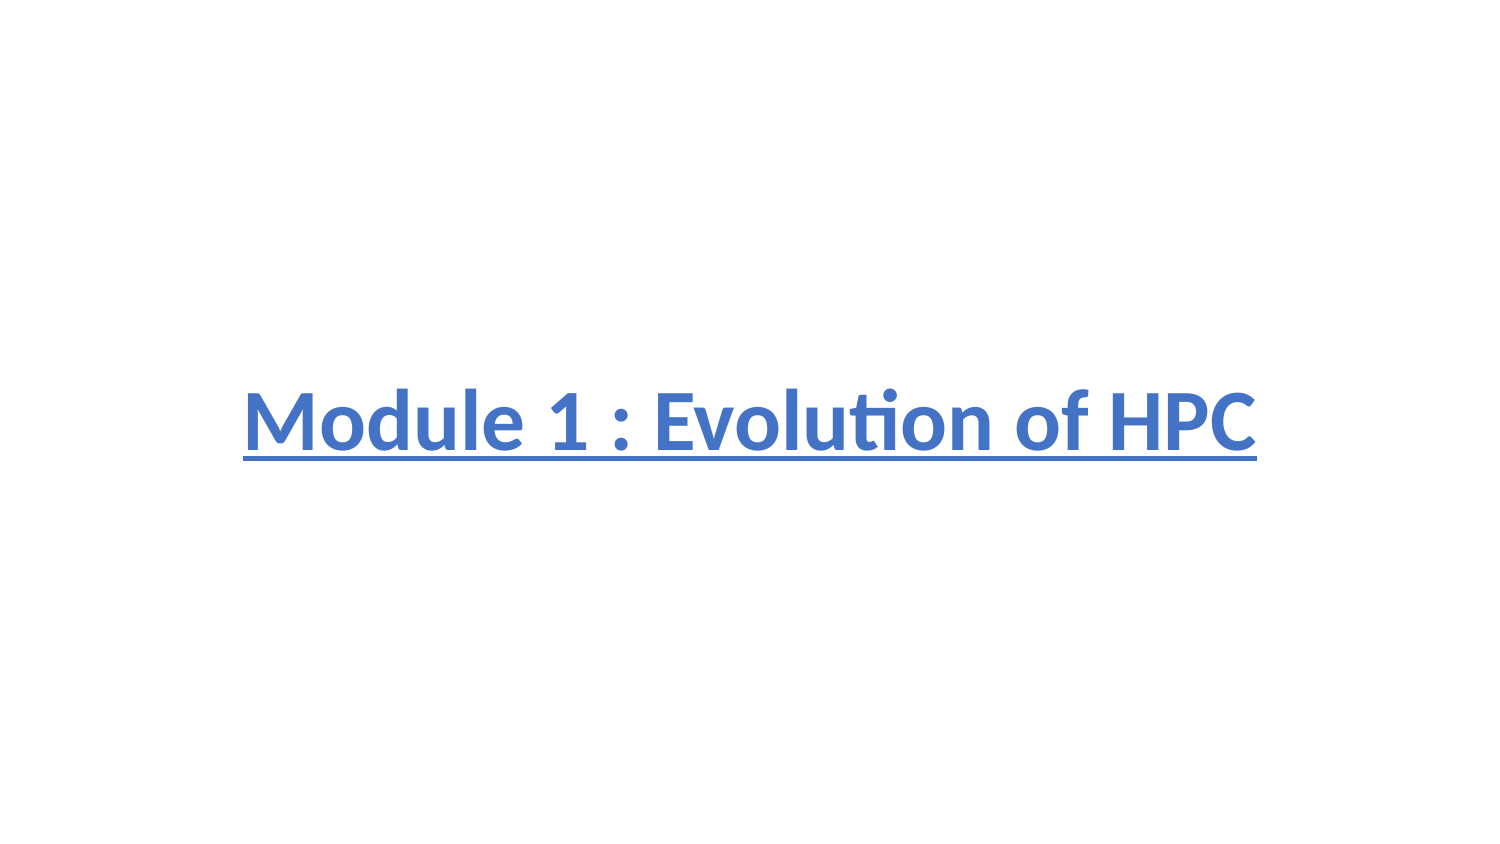

# Module 1 : Evolution of HPC